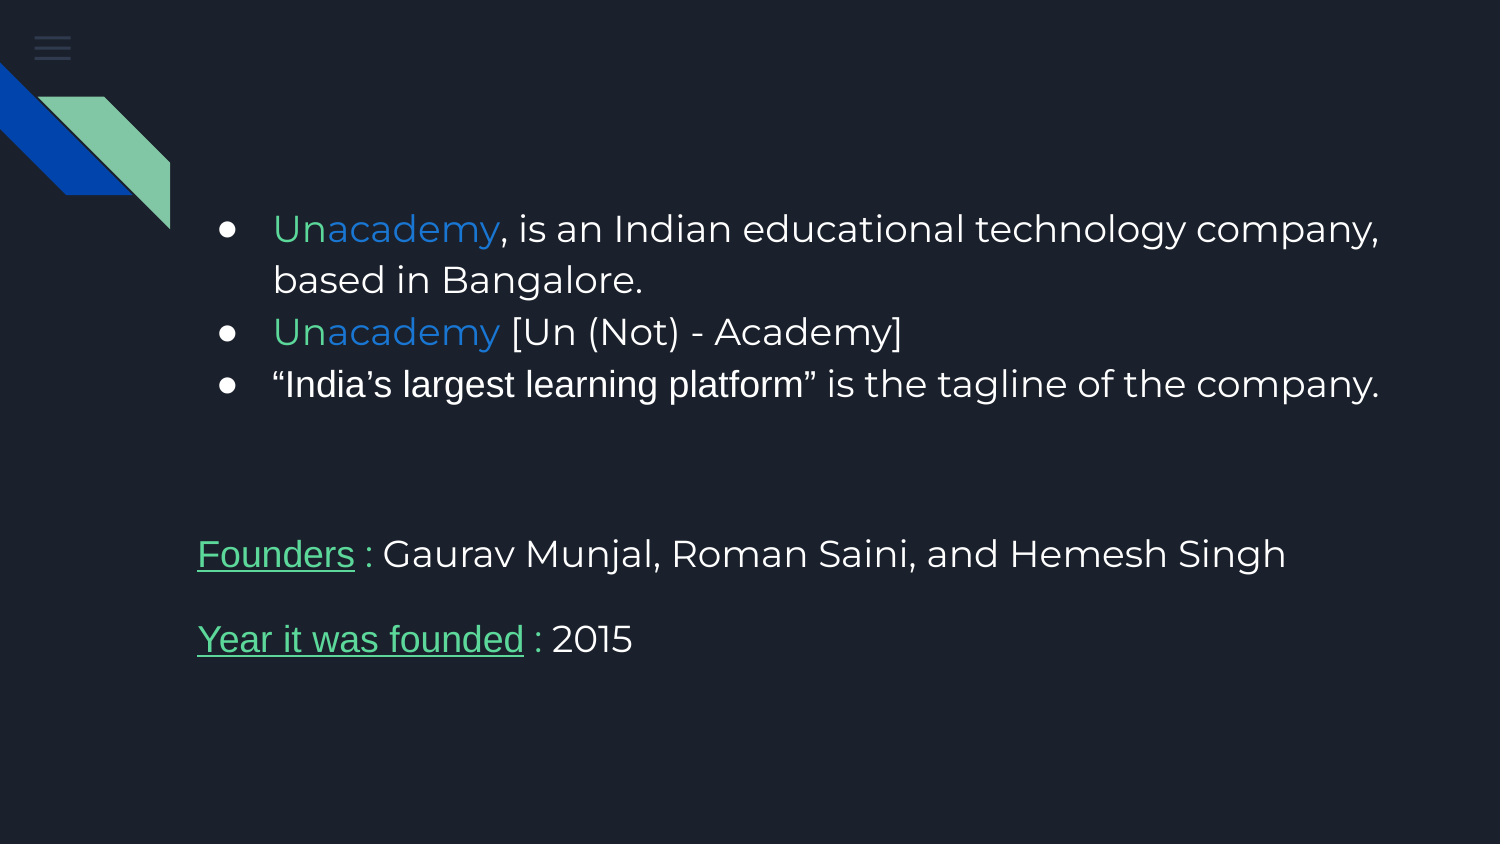

Unacademy, is an Indian educational technology company, based in Bangalore.
Unacademy [Un (Not) - Academy]
“India’s largest learning platform” is the tagline of the company.

Founders : Gaurav Munjal, Roman Saini, and Hemesh Singh
Year it was founded : 2015